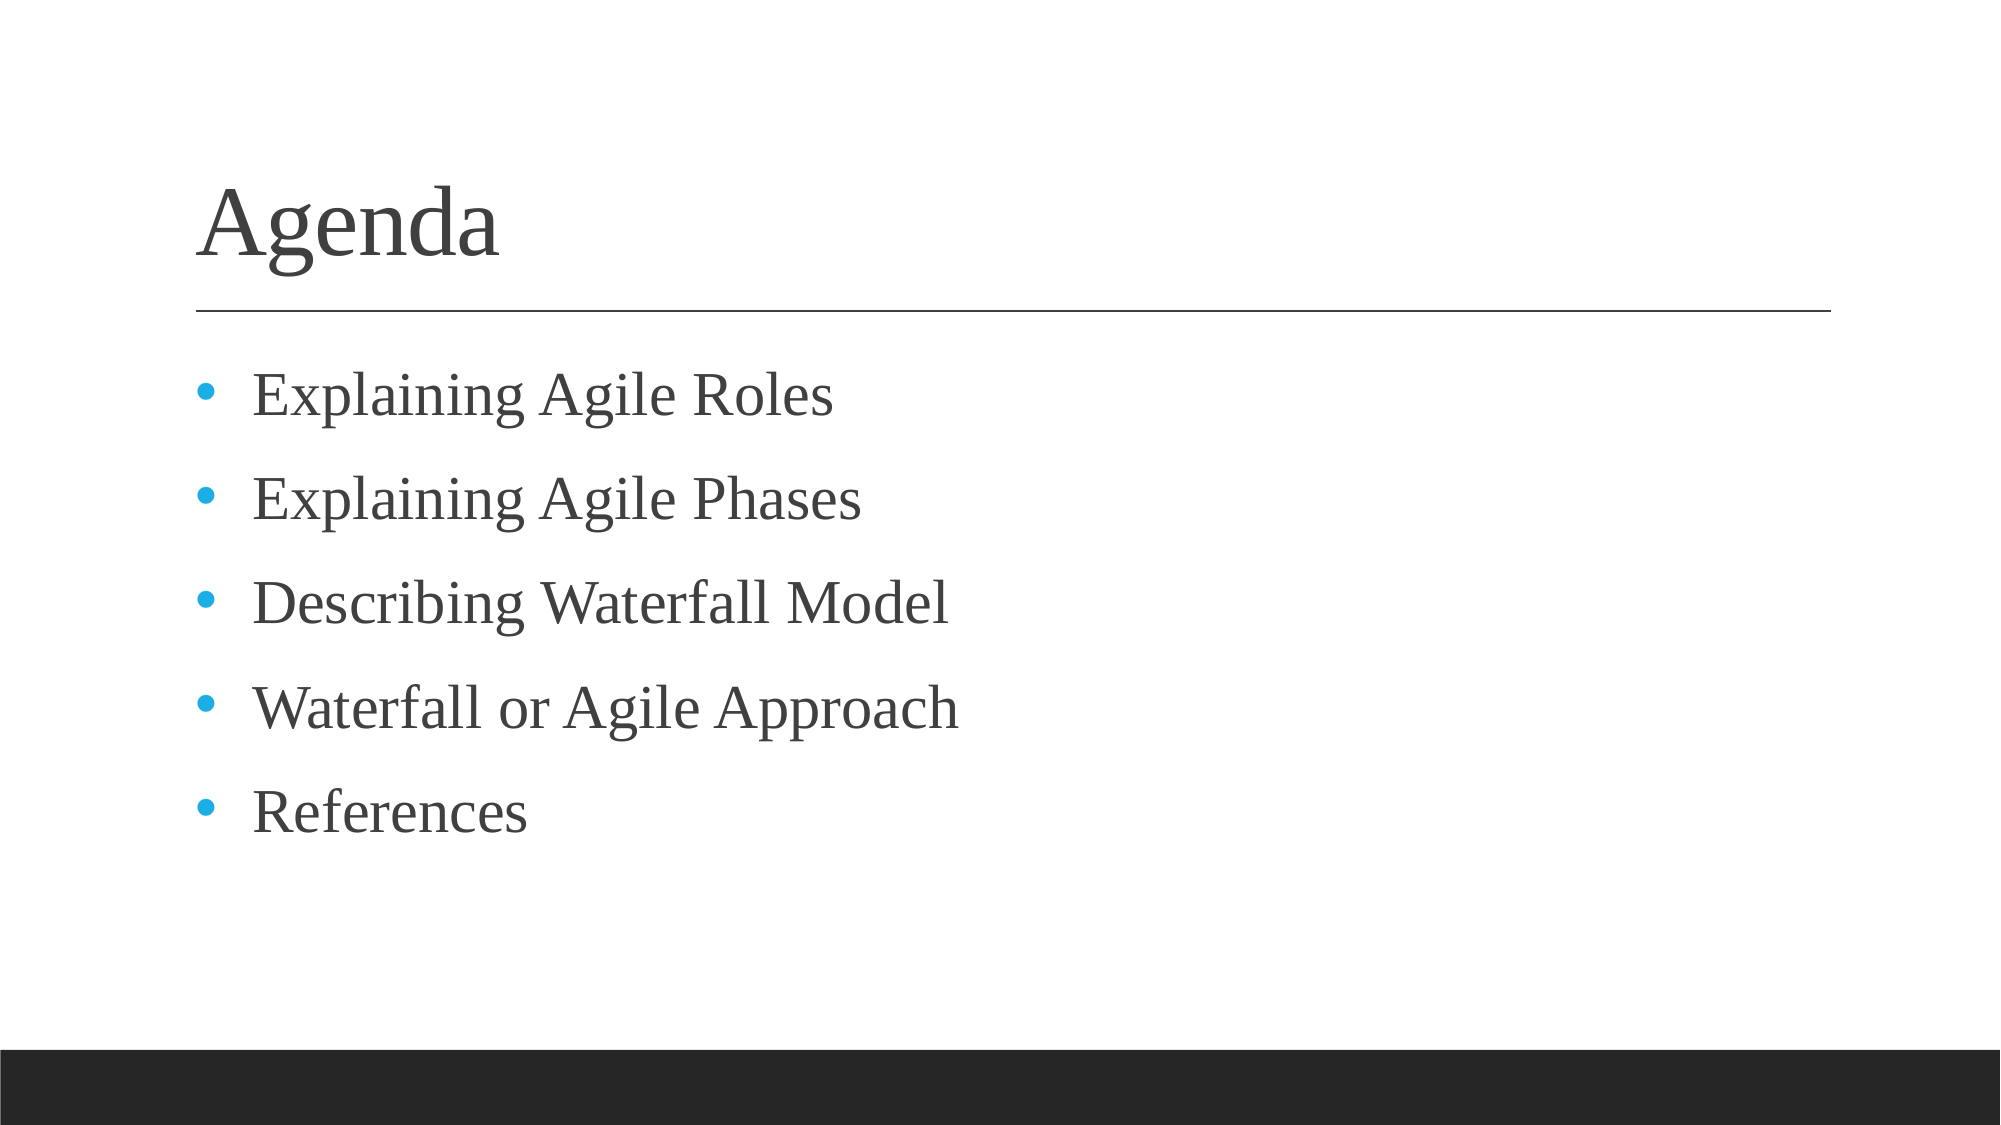

# Agenda
Explaining Agile Roles
Explaining Agile Phases
Describing Waterfall Model
Waterfall or Agile Approach
References